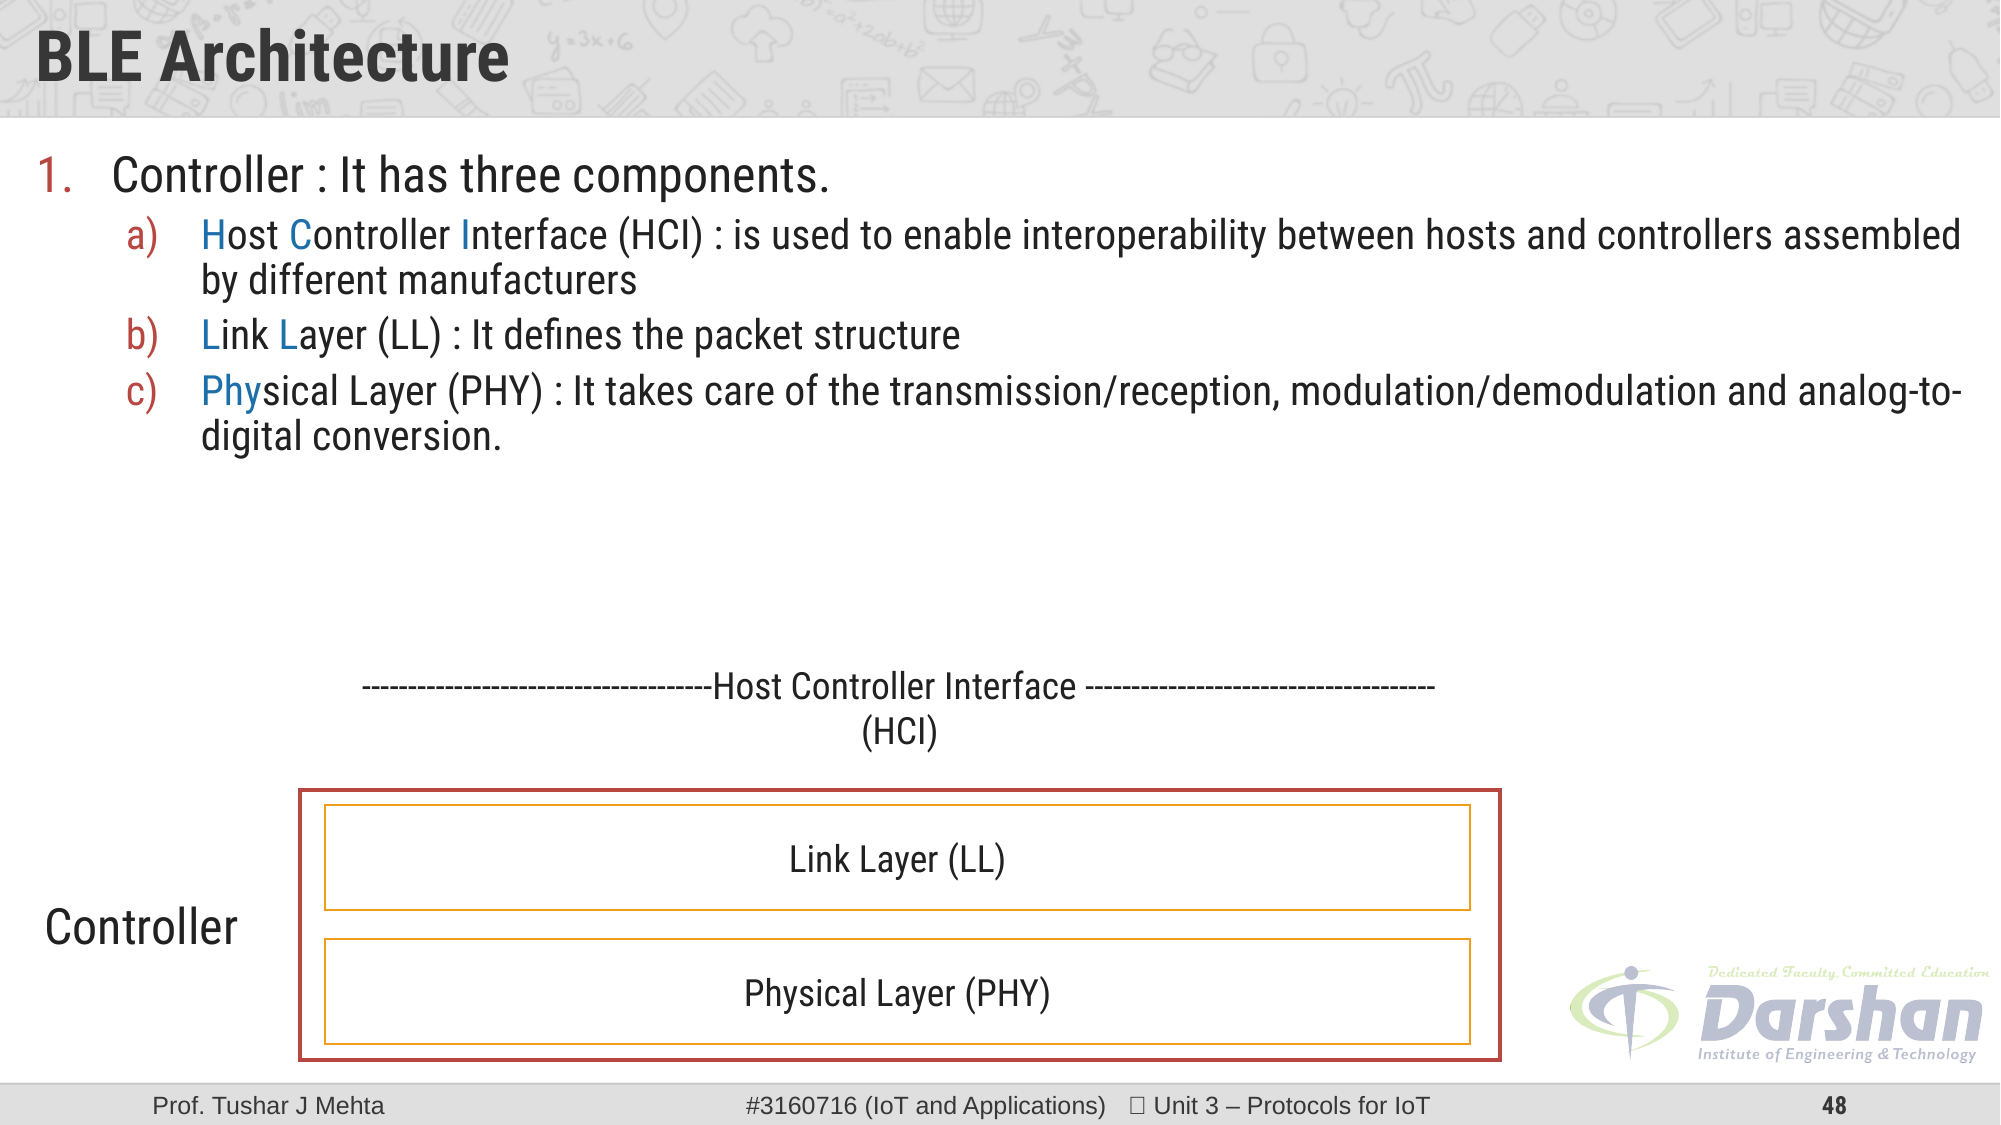

# BLE Architecture
Controller : It has three components.
Host Controller Interface (HCI) : is used to enable interoperability between hosts and controllers assembled by different manufacturers
Link Layer (LL) : It defines the packet structure
Physical Layer (PHY) : It takes care of the transmission/reception, modulation/demodulation and analog-to-digital conversion.
--------------------------------------Host Controller Interface --------------------------------------
(HCI)

Link Layer (LL)
Controller
Physical Layer (PHY)